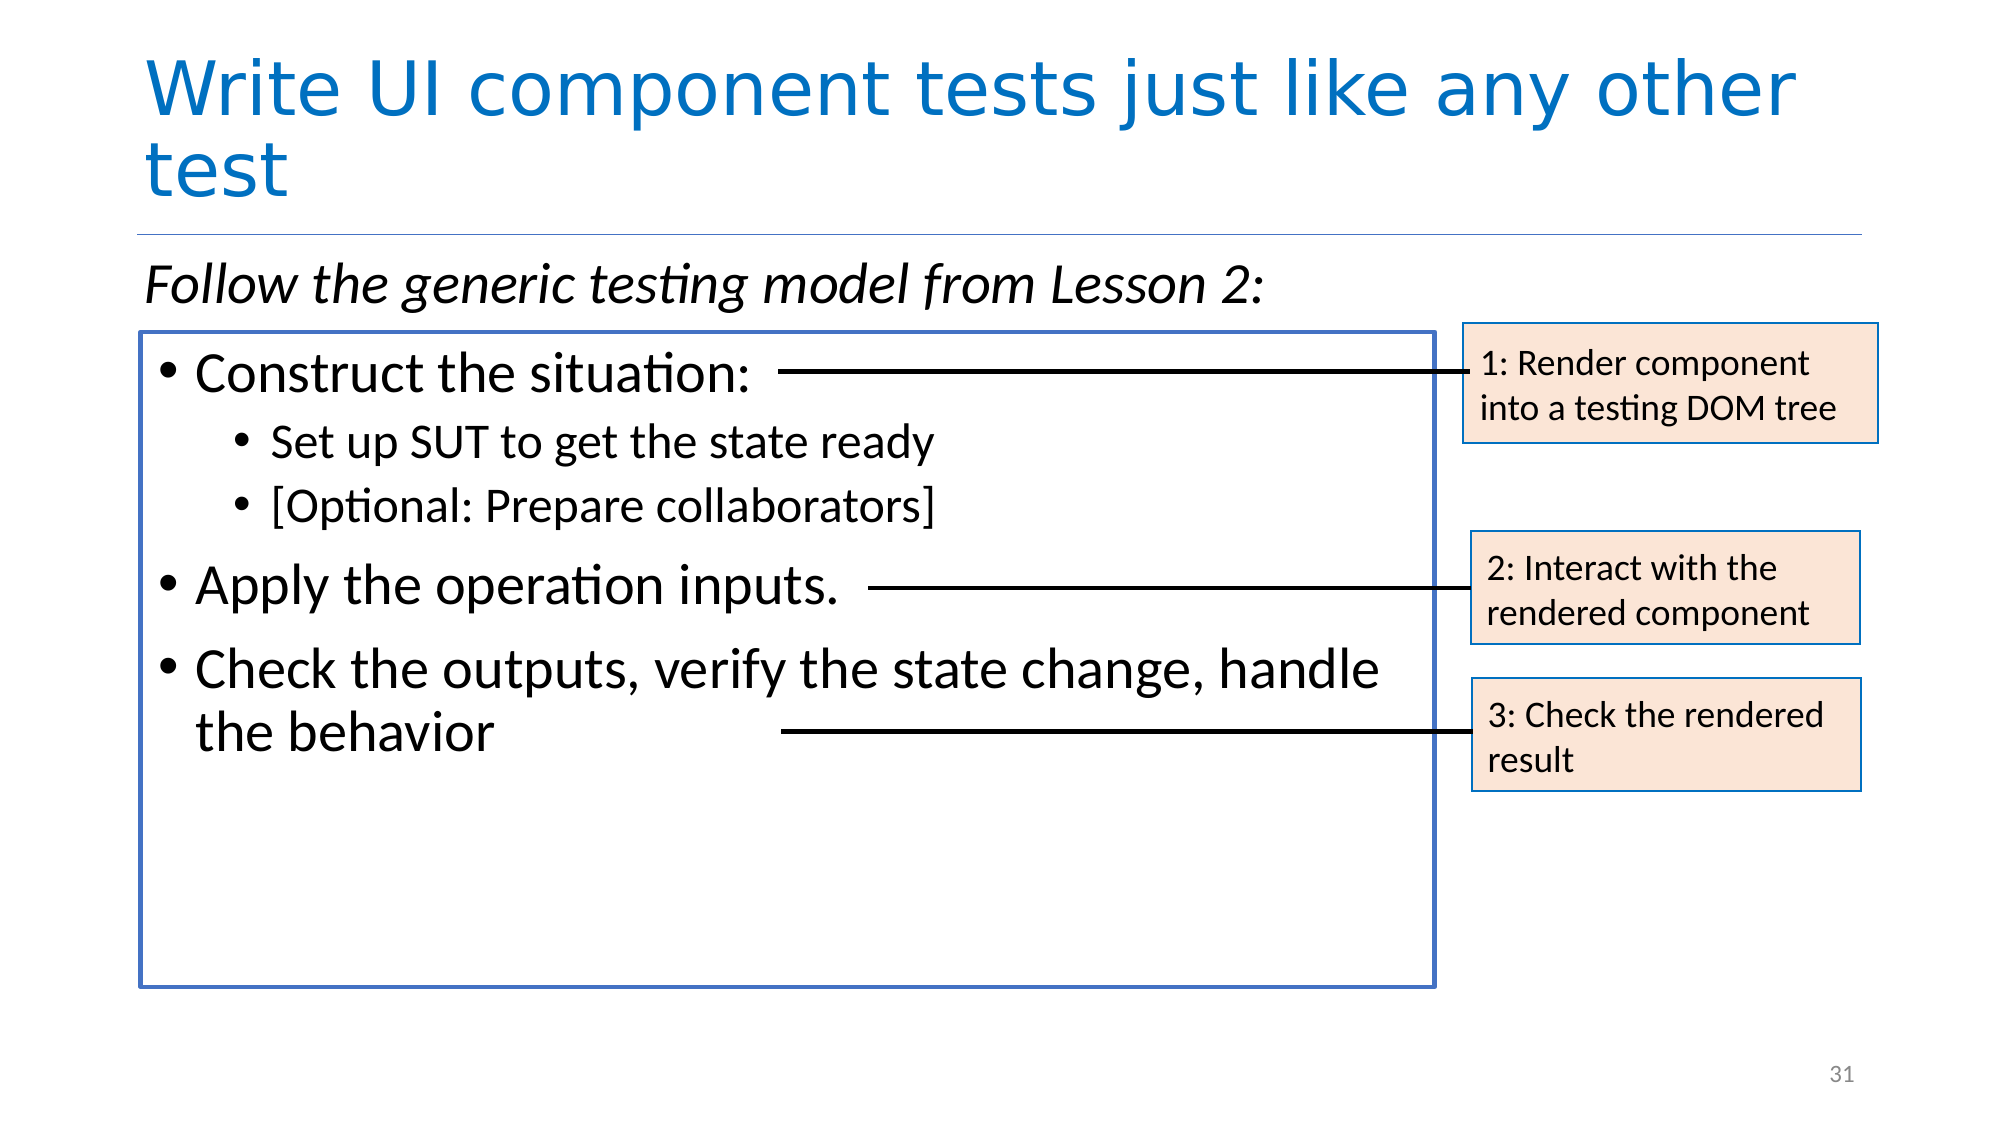

# Write UI component tests just like any other test
Follow the generic testing model from Lesson 2:
1: Render component into a testing DOM tree

Construct the situation:
Set up SUT to get the state ready
[Optional: Prepare collaborators]
Apply the operation inputs.
Check the outputs, verify the state change, handle the behavior

2: Interact with the rendered component

3: Check the rendered result

31